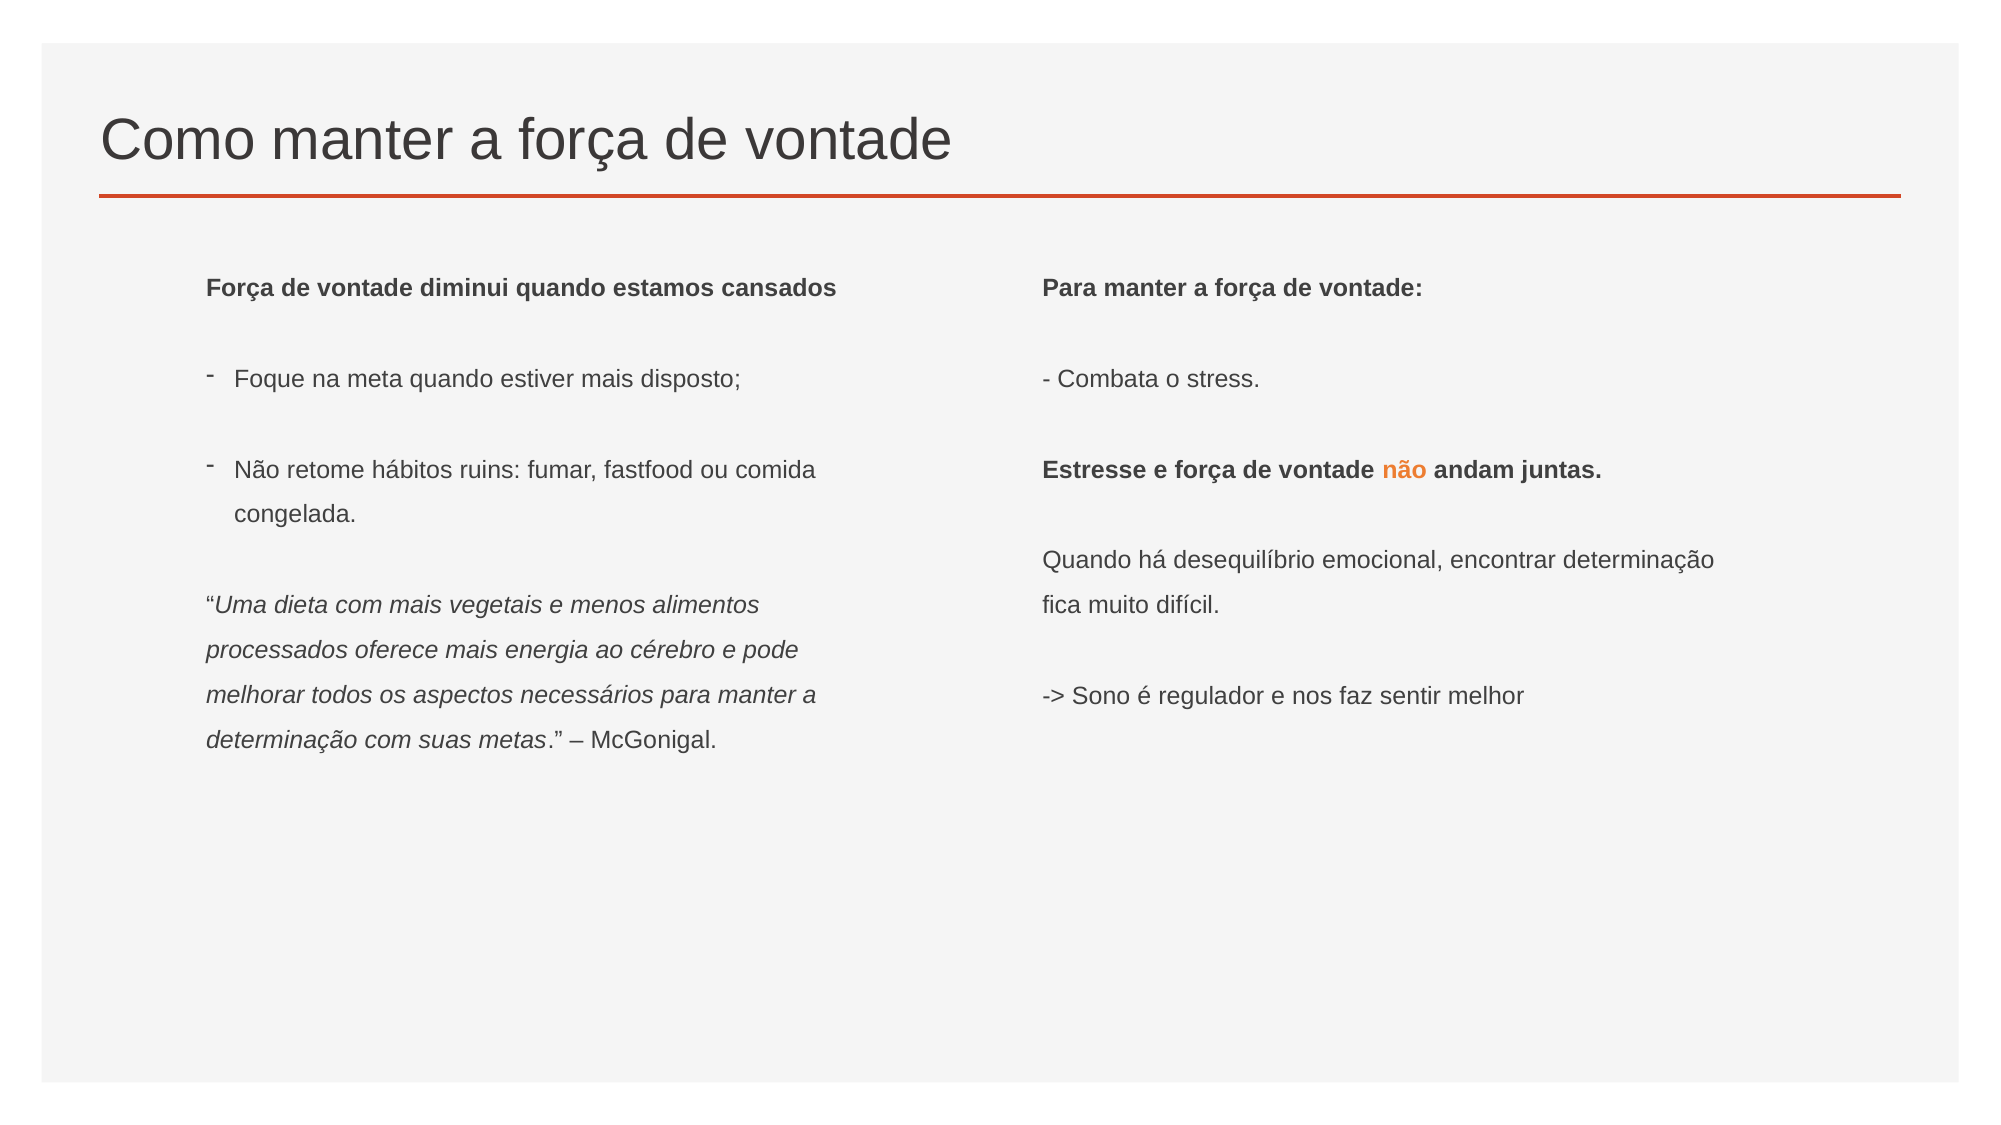

# Como manter a força de vontade
Força de vontade diminui quando estamos cansados
Foque na meta quando estiver mais disposto;
Não retome hábitos ruins: fumar, fastfood ou comida congelada.
“Uma dieta com mais vegetais e menos alimentos processados oferece mais energia ao cérebro e pode melhorar todos os aspectos necessários para manter a determinação com suas metas.” – McGonigal.
Para manter a força de vontade:
- Combata o stress.
Estresse e força de vontade não andam juntas.
Quando há desequilíbrio emocional, encontrar determinação fica muito difícil.
-> Sono é regulador e nos faz sentir melhor